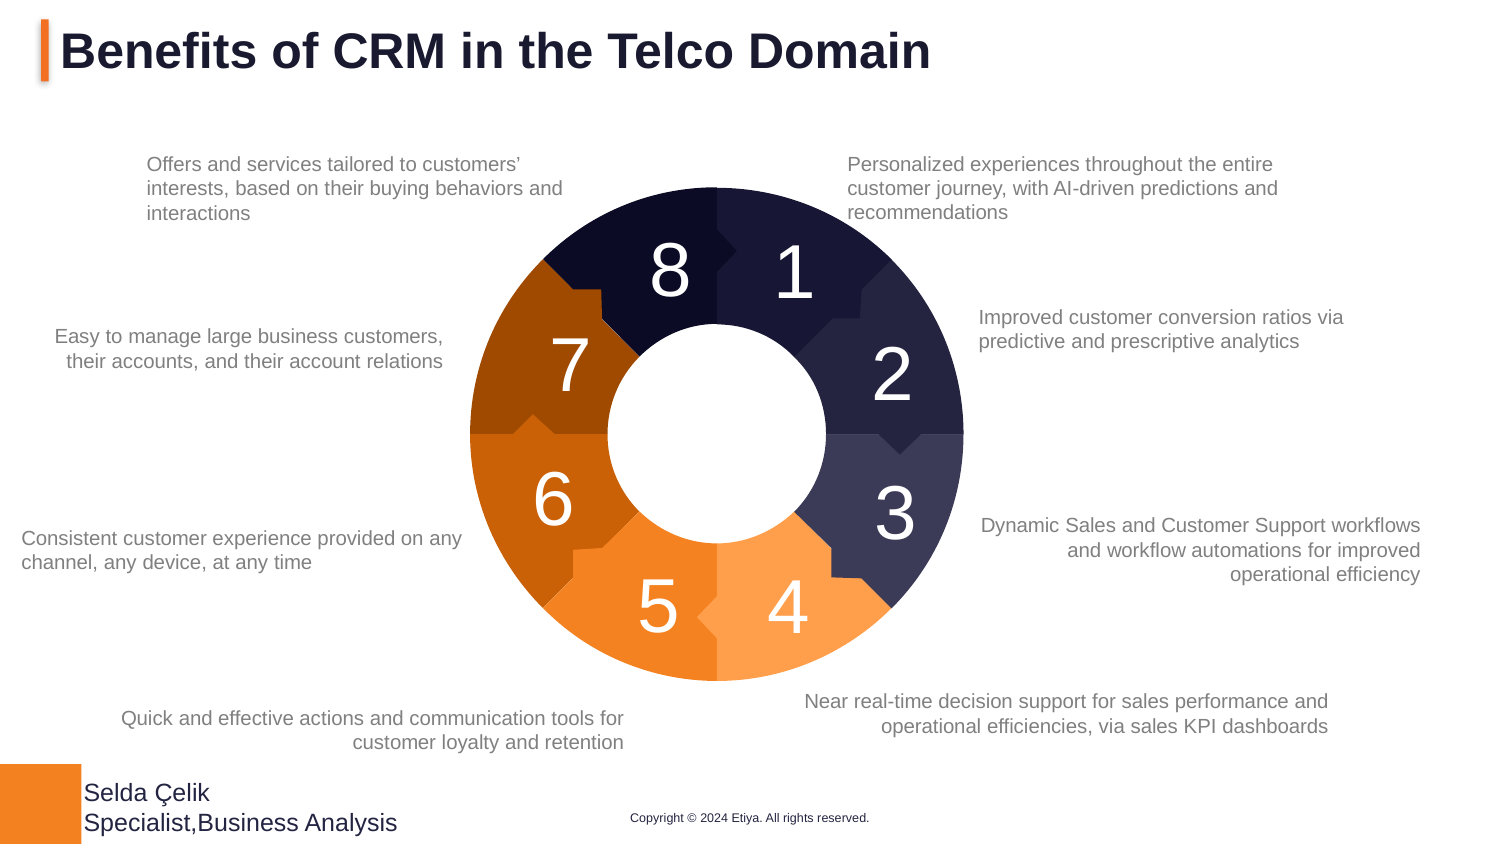

Benefits of CRM in the Telco Domain

Personalized experiences throughout the entire customer journey, with AI-driven predictions and recommendations
Offers and services tailored to customers’ interests, based on their buying behaviors and interactions

8
1
Improved customer conversion ratios via predictive and prescriptive analytics
7
Easy to manage large business customers, their accounts, and their account relations
2
6
3
Dynamic Sales and Customer Support workflows and workflow automations for improved operational efficiency
Consistent customer experience provided on any channel, any device, at any time
5
4
Near real-time decision support for sales performance and operational efficiencies, via sales KPI dashboards
Quick and effective actions and communication tools for customer loyalty and retention
Selda Çelik​
Specialist,Business Analysis​